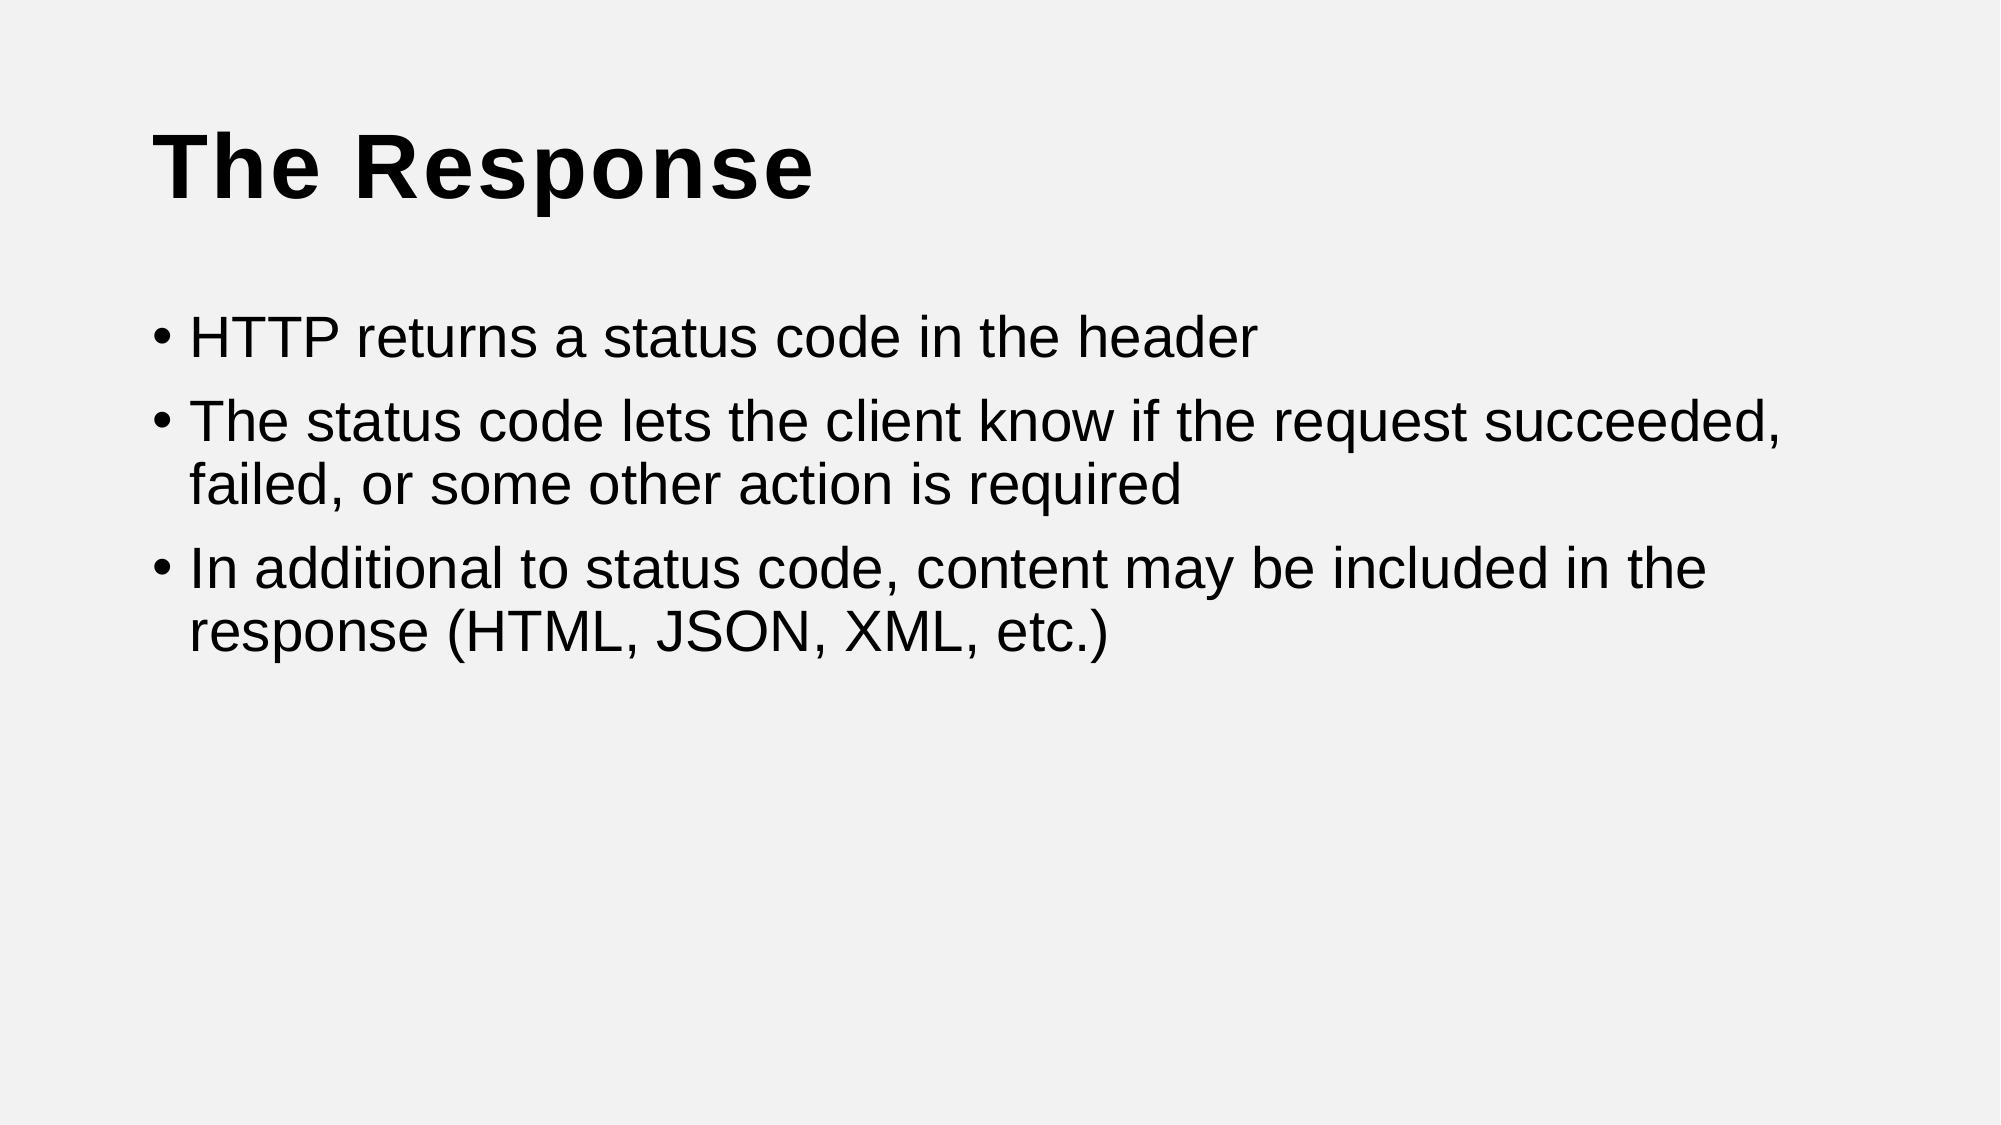

# The Response
HTTP returns a status code in the header
The status code lets the client know if the request succeeded, failed, or some other action is required
In additional to status code, content may be included in the response (HTML, JSON, XML, etc.)